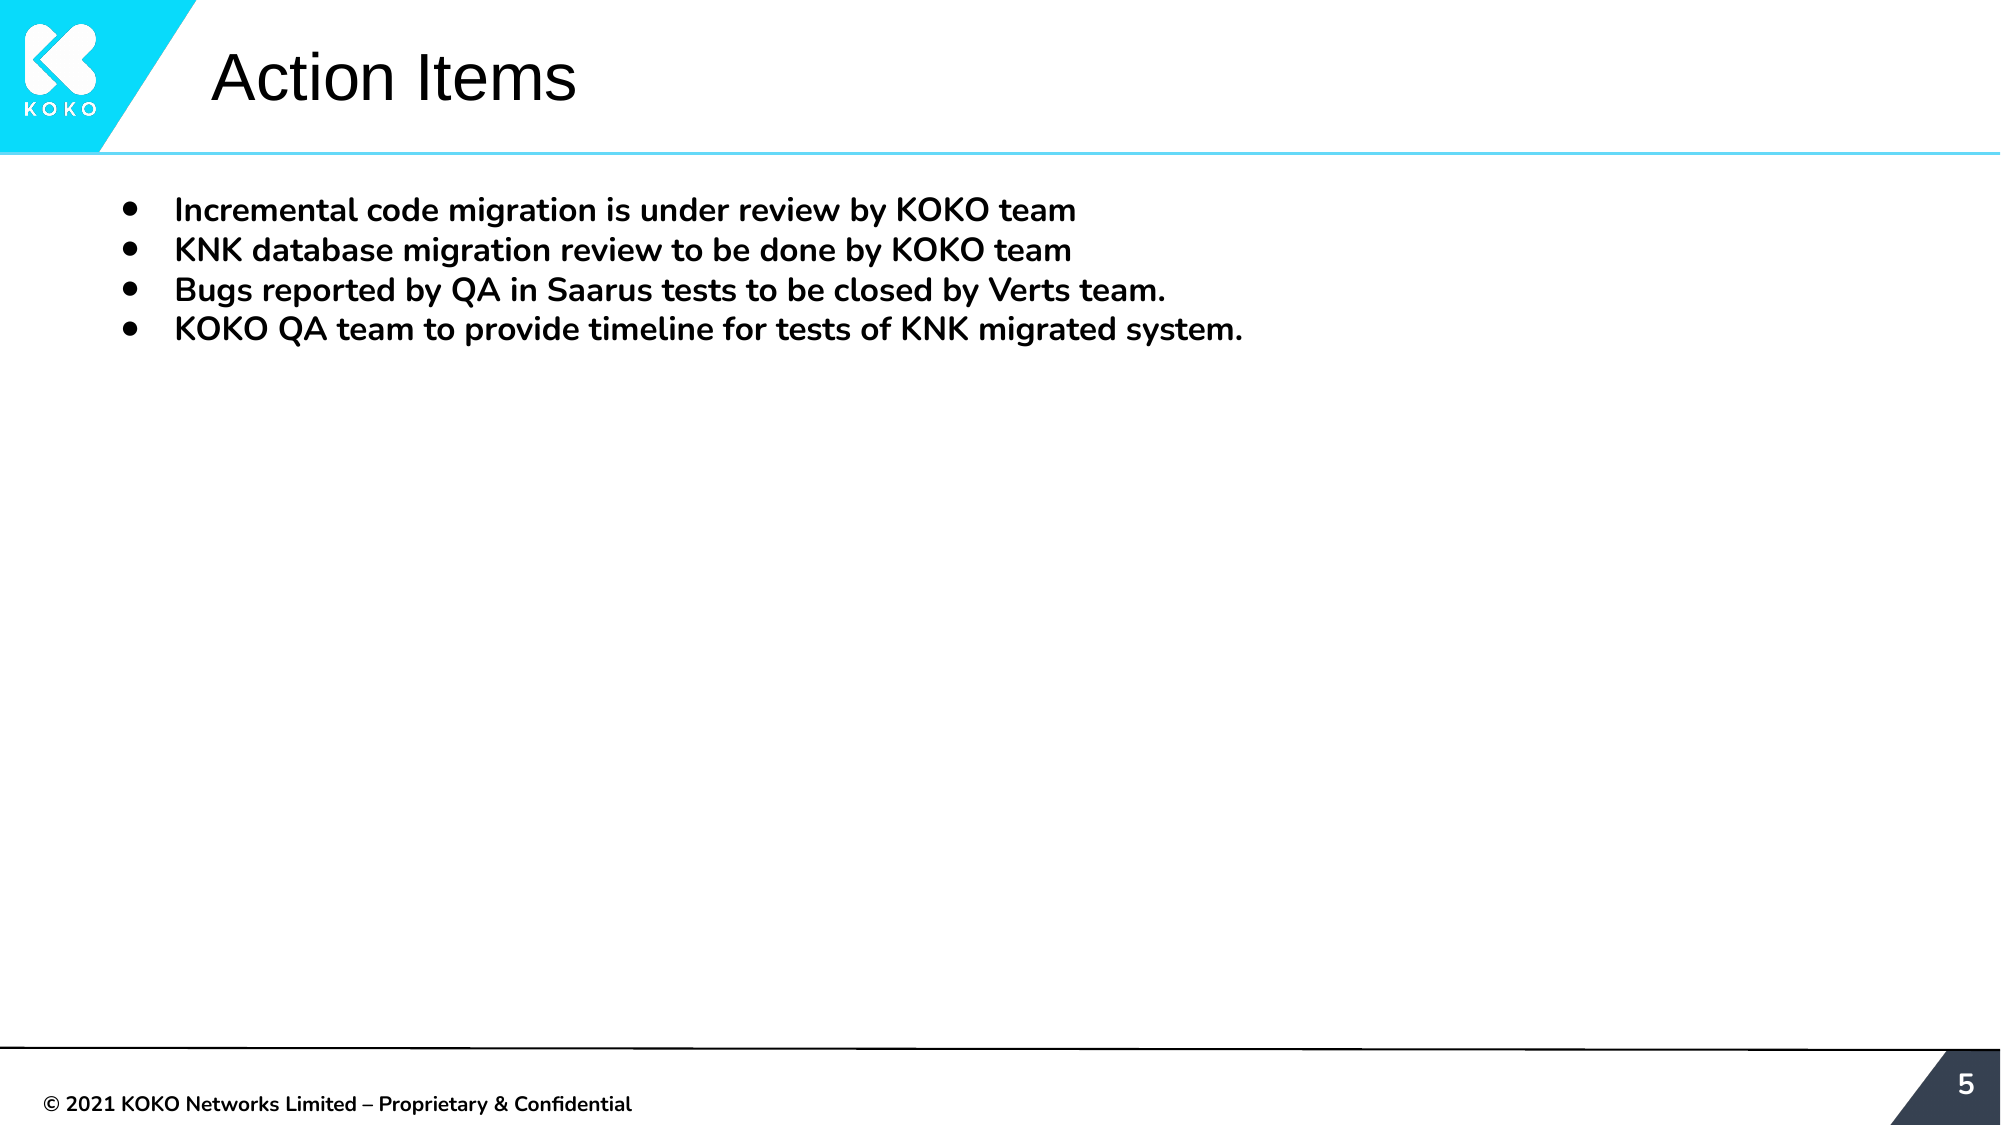

# Action Items
Incremental code migration is under review by KOKO team
KNK database migration review to be done by KOKO team
Bugs reported by QA in Saarus tests to be closed by Verts team.
KOKO QA team to provide timeline for tests of KNK migrated system.

5